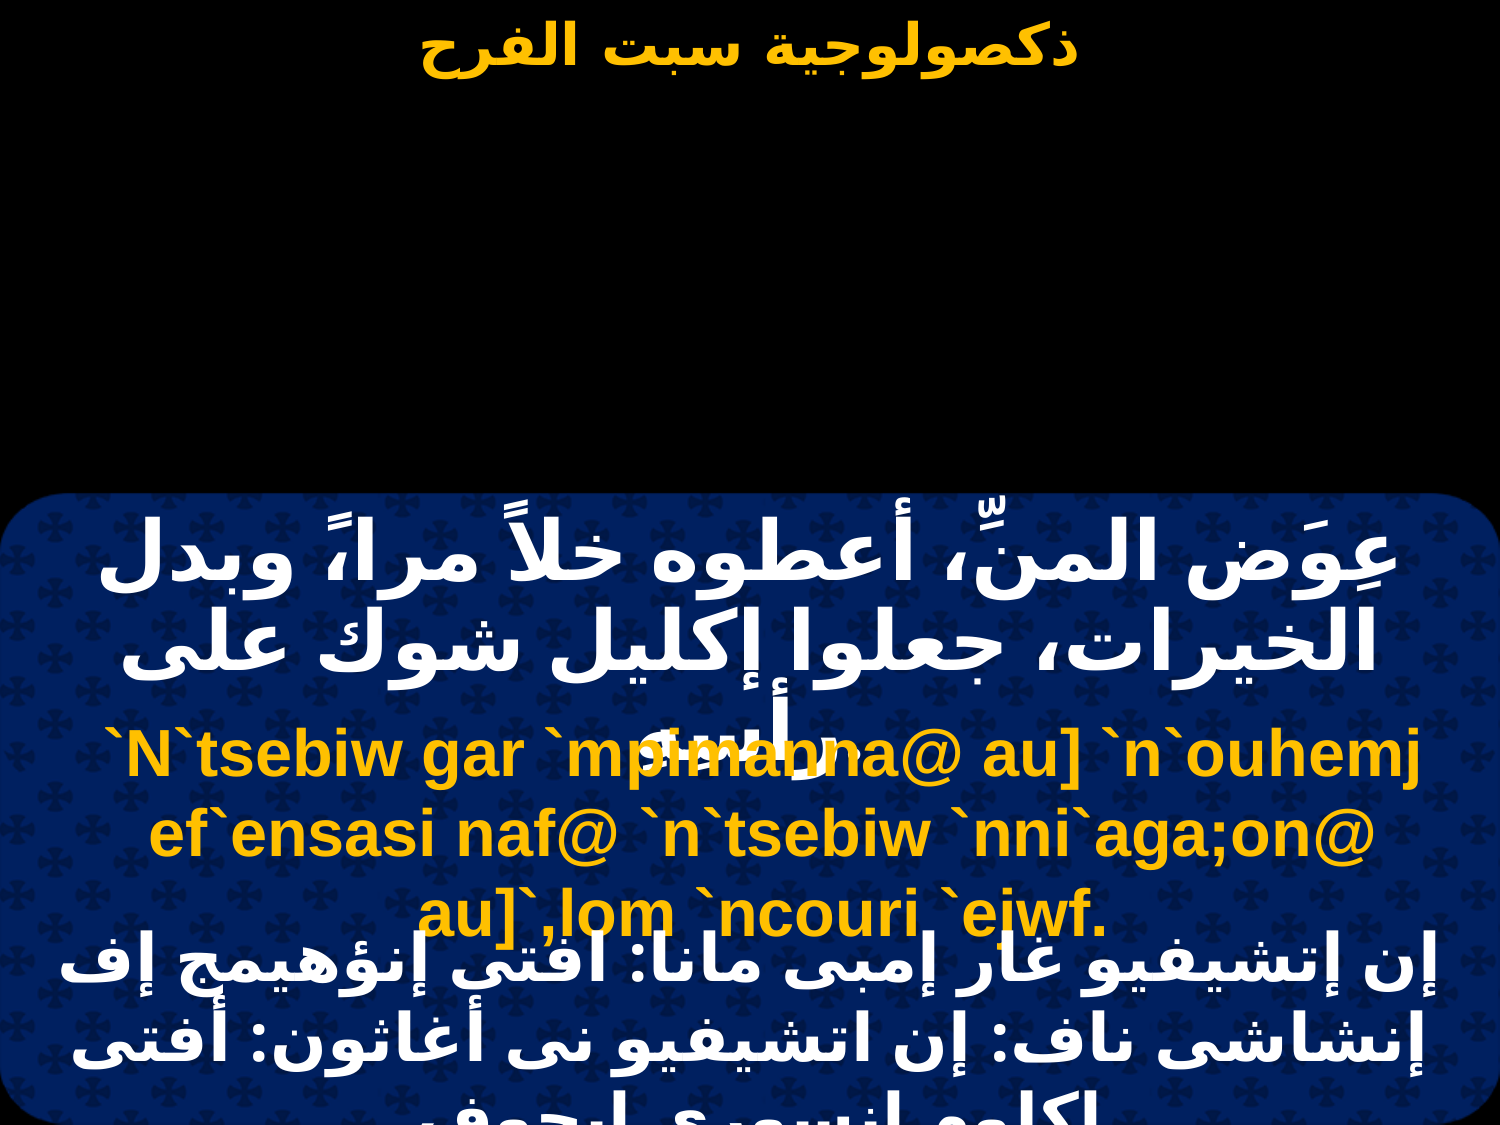

عِوَض المنِّ، أعطوه خلاً مرا،ً وبدل الخيرات، جعلوا إكليل شوك على رأسِهِ.

`N`tsebiw gar `mpimanna@ au] `n`ouhemj ef`ensasi naf@ `n`tsebiw `nni`aga;on@ au]`,lom `ncouri `ejwf.

إن إتشيفيو غار إمبى مانا: افتى إنؤهيمج إف إنشاشى ناف: إن اتشيفيو نى أغاثون: أفتى إكلوم إنسورى إيجوف.